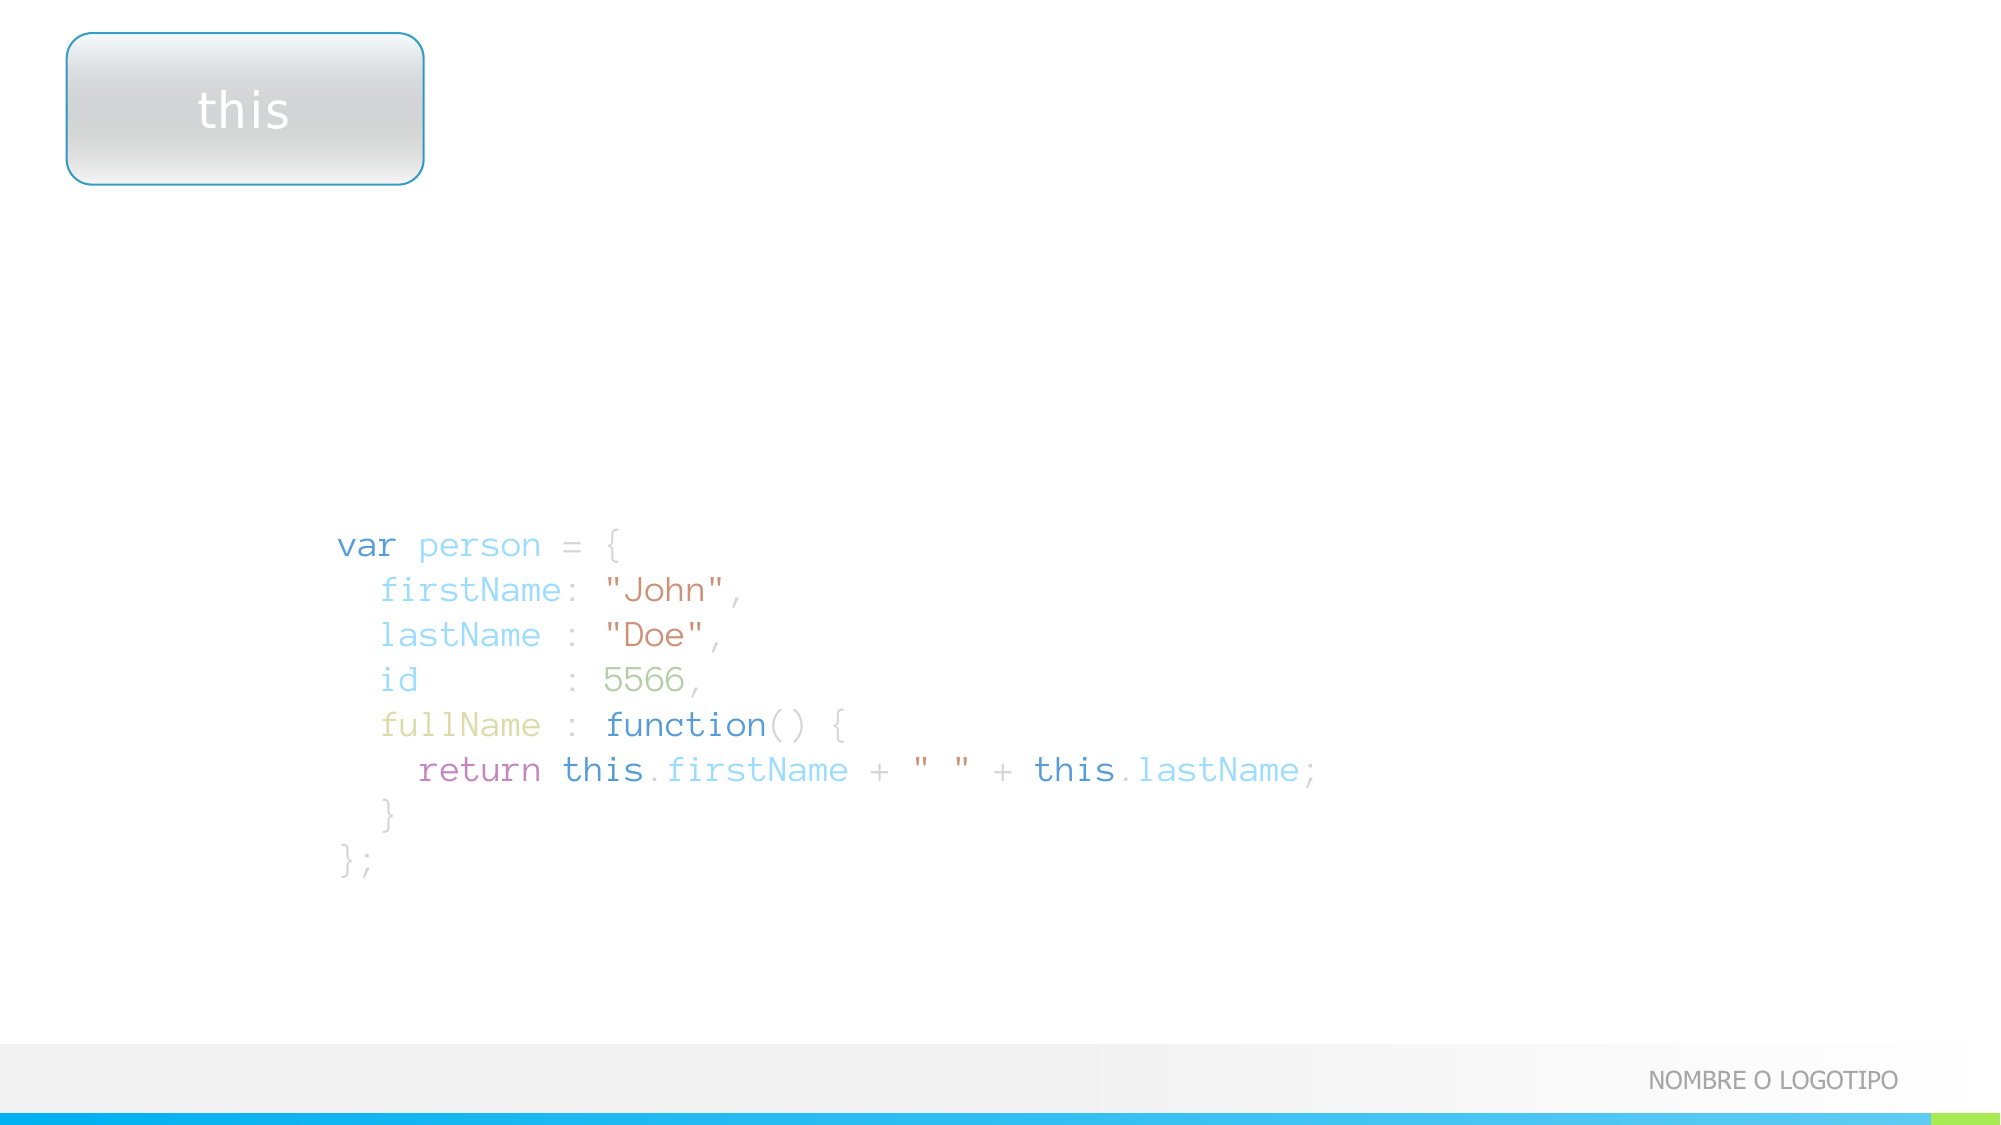

this
La palabra clave this se usa para referirnos al objeto actual en el que se está escribiendo el código.
En una definición de función, this se refiere al "propietario" de la función.
var person = {
  firstName: "John",
  lastName : "Doe",
  id       : 5566,
  fullName : function() {
    return this.firstName + " " + this.lastName;
  }
};
this es el objeto persona el que "posee" la función fullName.